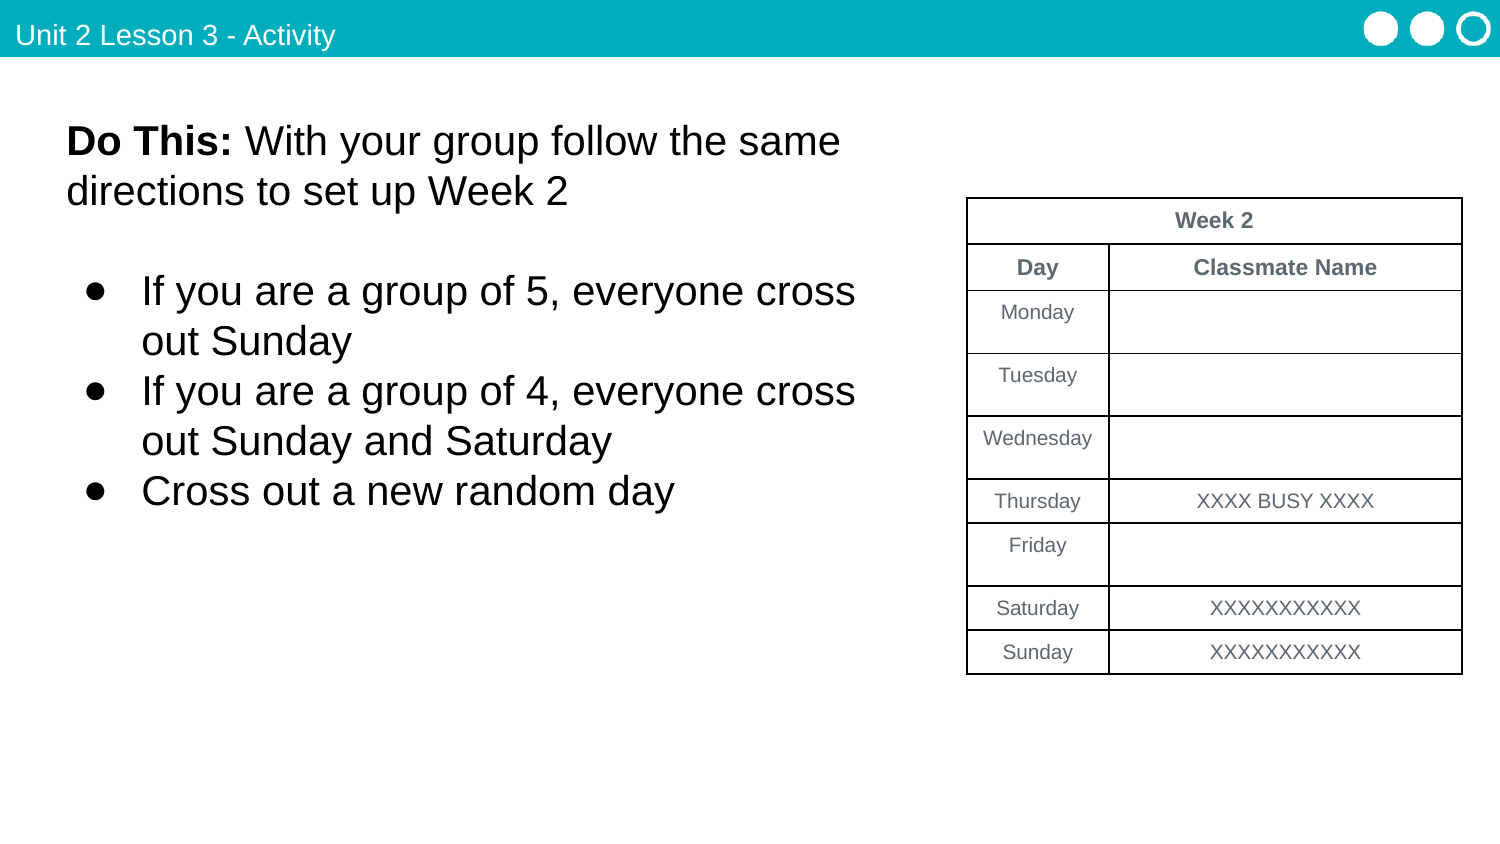

Unit 2 Lesson 3 - Activity
Do This: With your group follow the same directions to set up Week 2

If you are a group of 5, everyone cross out Sunday
If you are a group of 4, everyone cross out Sunday and Saturday
Cross out a new random day

| Week 2 |  |
| --- | --- |
| Day | Classmate Name |
| Monday |  |
| Tuesday |  |
| Wednesday |  |
| Thursday | XXXX BUSY XXXX |
| Friday |  |
| Saturday | XXXXXXXXXXX |
| Sunday | XXXXXXXXXXX |